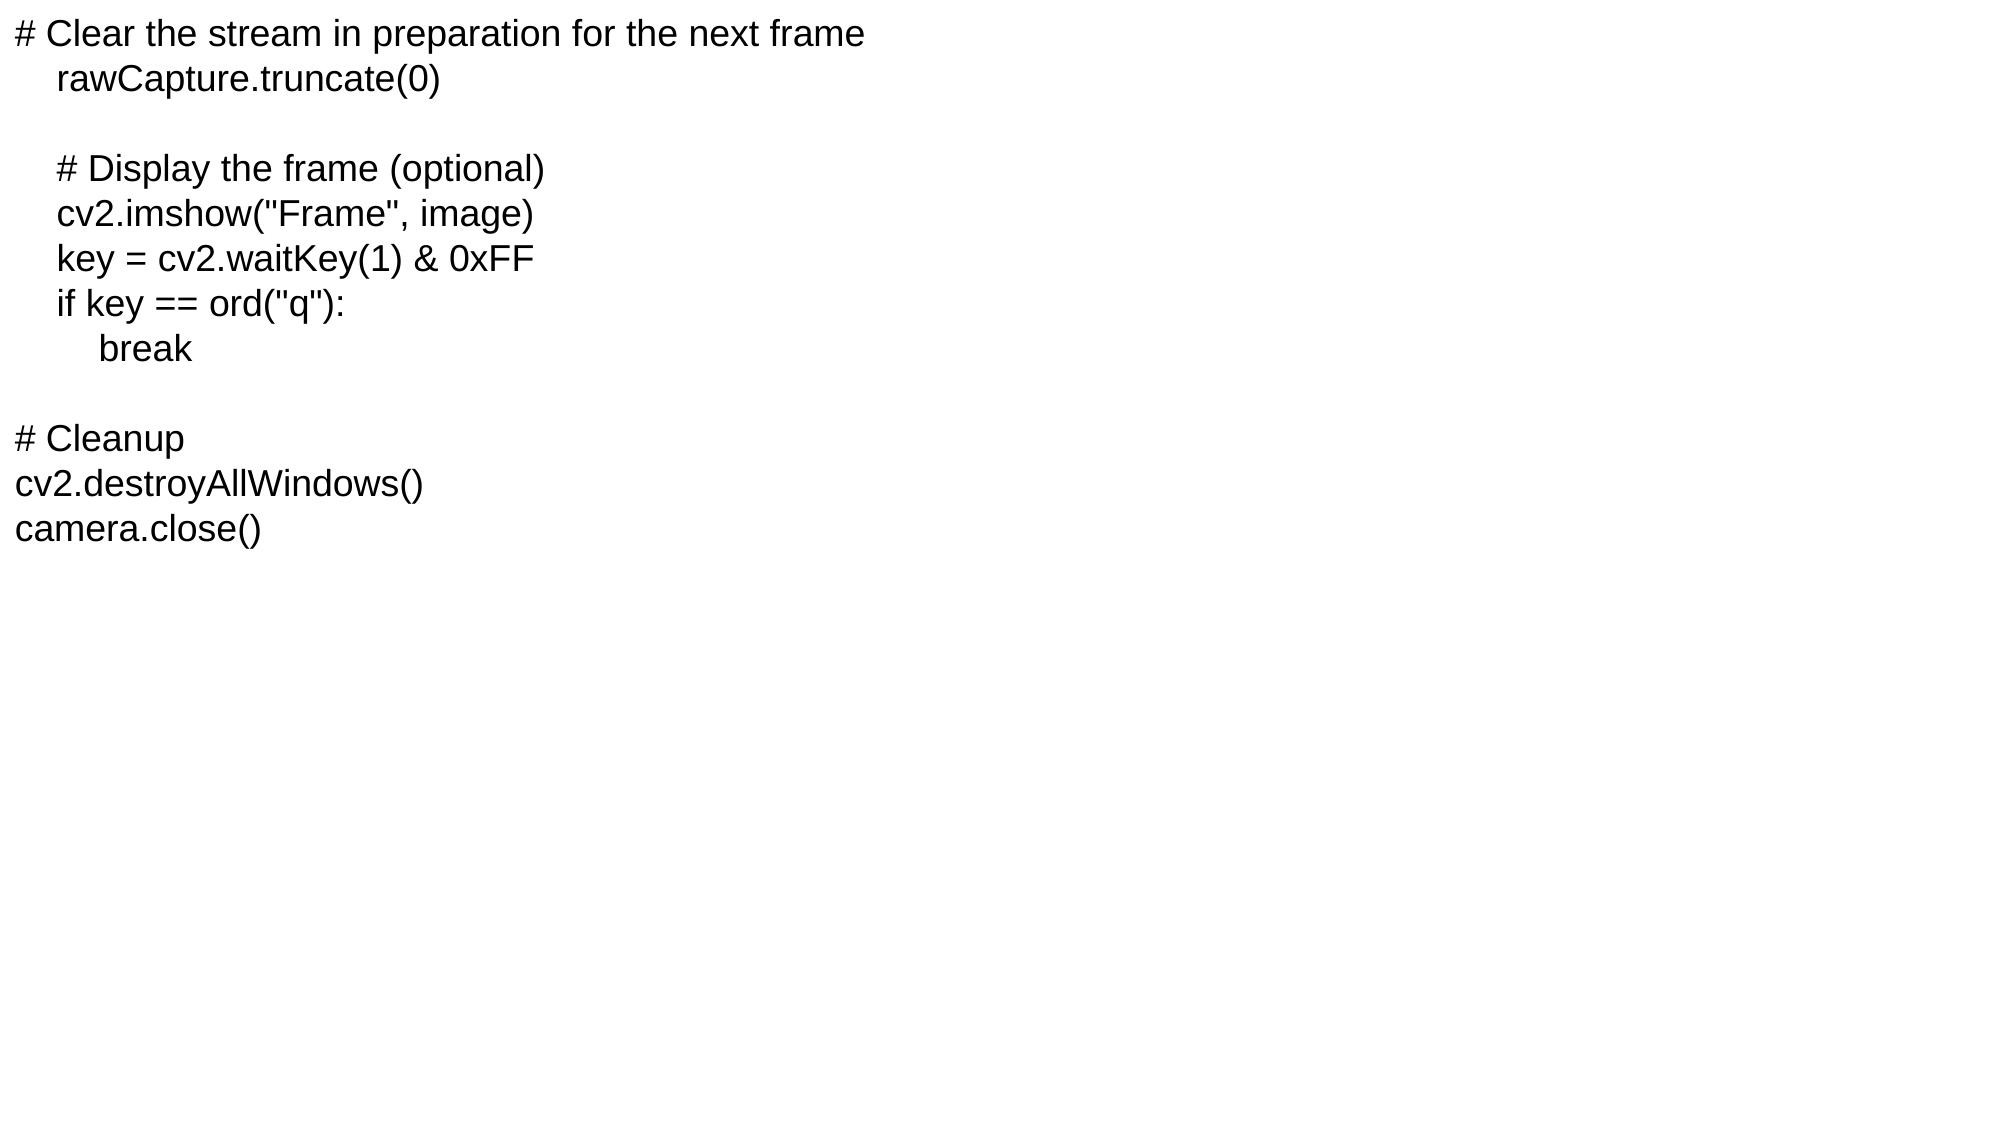

# Clear the stream in preparation for the next frame
    rawCapture.truncate(0)

    # Display the frame (optional)
    cv2.imshow("Frame", image)
    key = cv2.waitKey(1) & 0xFF
    if key == ord("q"):
        break

# Cleanup
cv2.destroyAllWindows()
camera.close()